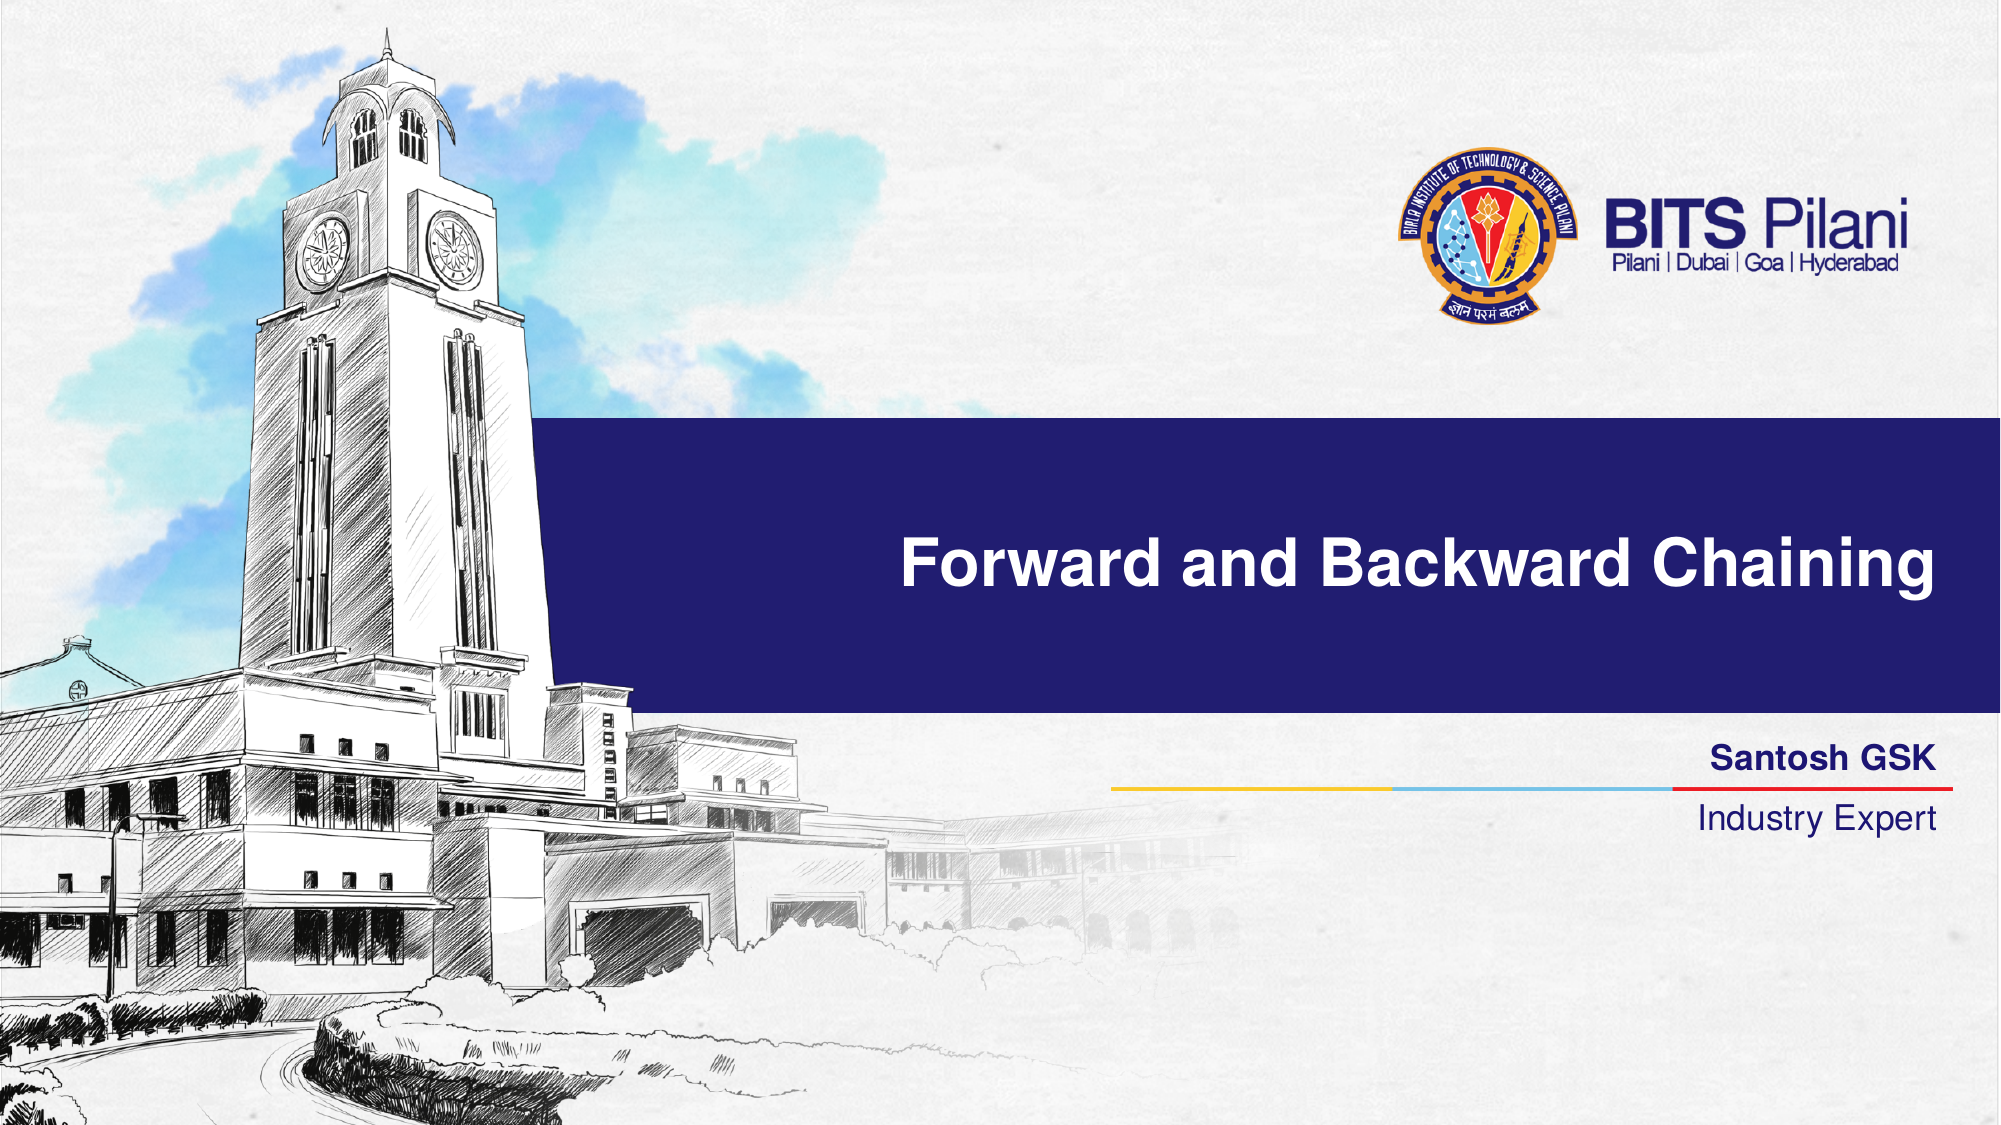

# Forward and Backward Chaining
Santosh GSK
Industry Expert